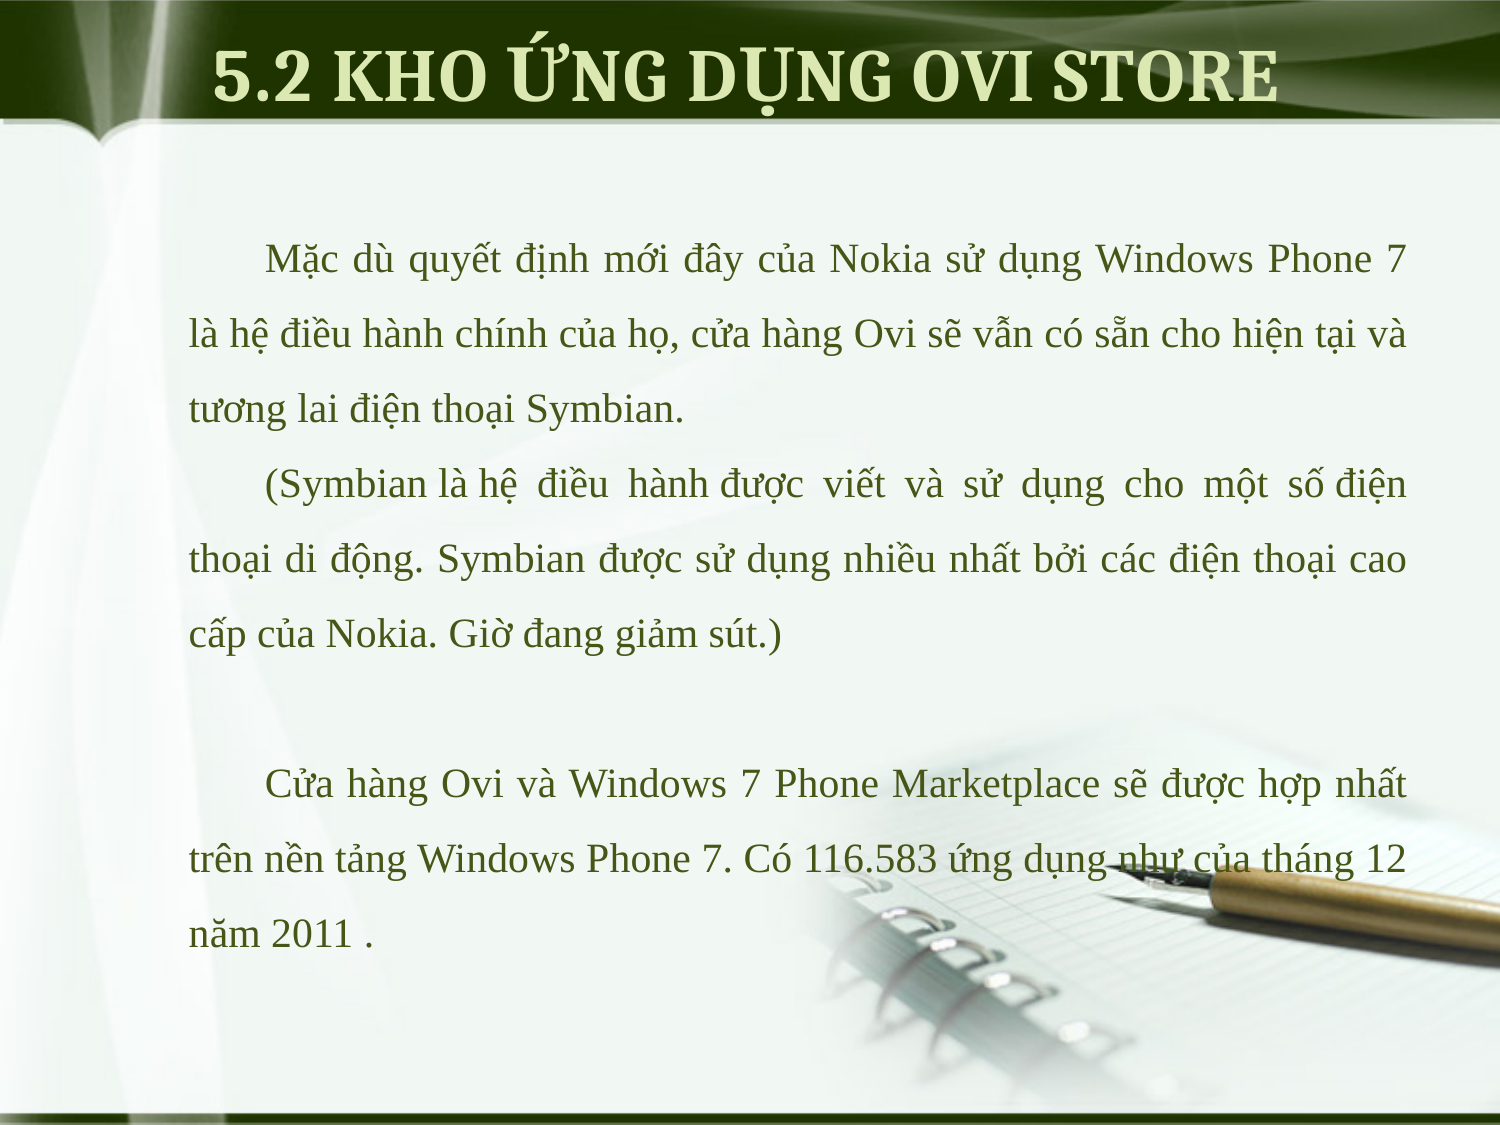

# 5.2 KHO ỨNG DỤNG OVI STORE
Mặc dù quyết định mới đây của Nokia sử dụng Windows Phone 7 là hệ điều hành chính của họ, cửa hàng Ovi sẽ vẫn có sẵn cho hiện tại và tương lai điện thoại Symbian.
(Symbian là hệ điều hành được viết và sử dụng cho một số điện thoại di động. Symbian được sử dụng nhiều nhất bởi các điện thoại cao cấp của Nokia. Giờ đang giảm sút.)

Cửa hàng Ovi và Windows 7 Phone Marketplace sẽ được hợp nhất trên nền tảng Windows Phone 7. Có 116.583 ứng dụng như của tháng 12 năm 2011 .